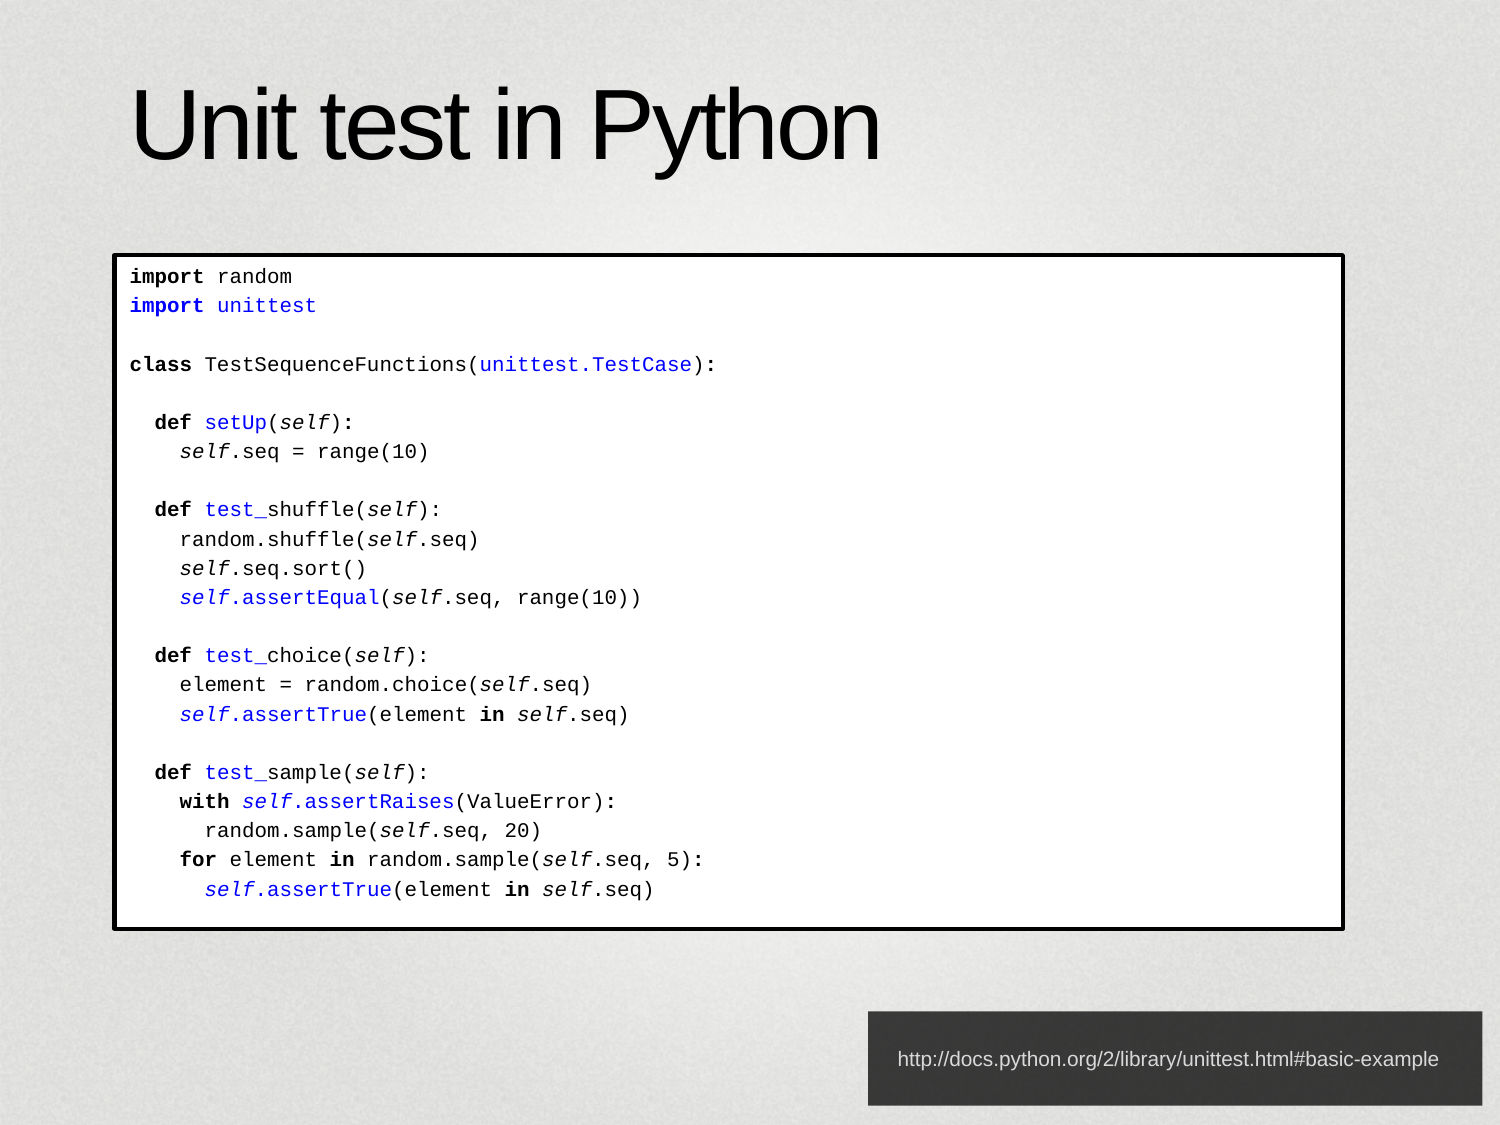

# Unit test in Python
import random
import unittest

class TestSequenceFunctions(unittest.TestCase):

  def setUp(self):
    self.seq = range(10)

  def test_shuffle(self):
    random.shuffle(self.seq)
    self.seq.sort()
    self.assertEqual(self.seq, range(10))

  def test_choice(self):
    element = random.choice(self.seq)
    self.assertTrue(element in self.seq)

  def test_sample(self):
    with self.assertRaises(ValueError):
      random.sample(self.seq, 20)
    for element in random.sample(self.seq, 5):
      self.assertTrue(element in self.seq)

http://docs.python.org/2/library/unittest.html#basic-example